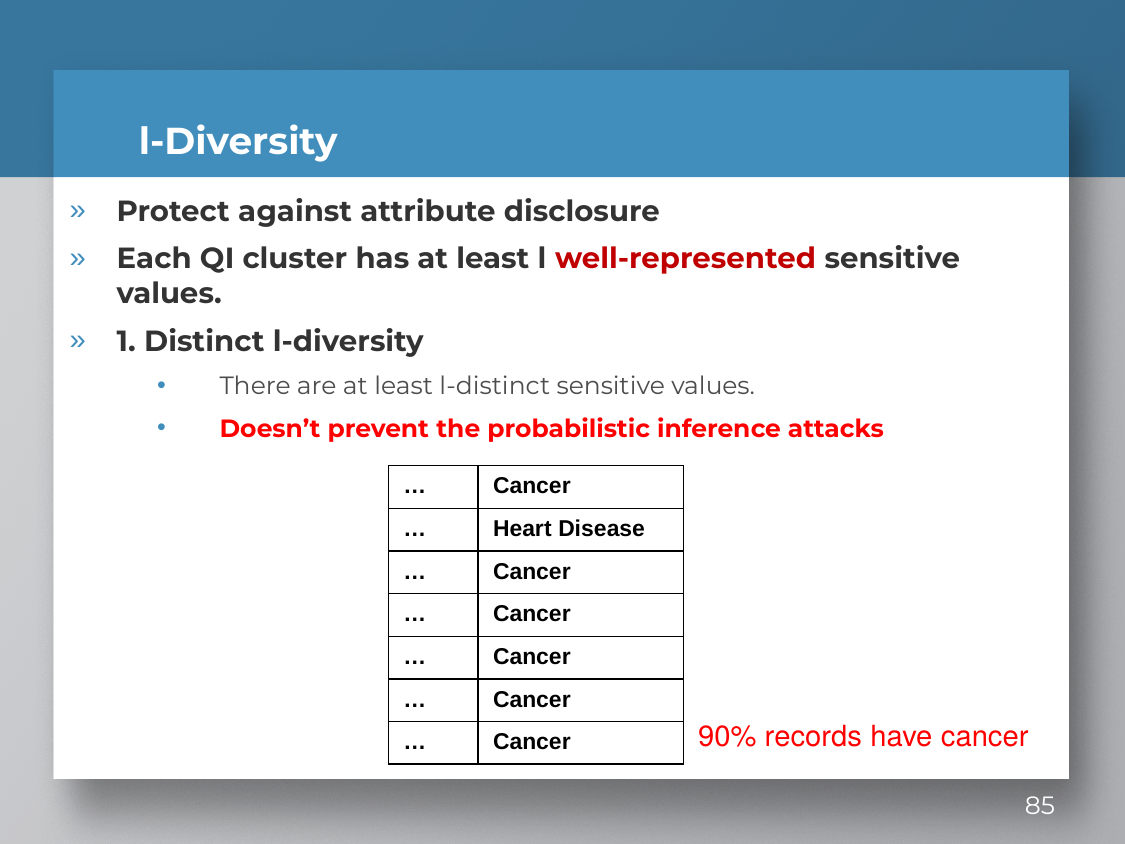

# l-Diversity
Protect against attribute disclosure
Each QI cluster has at least l well-represented sensitive values.
1. Distinct l-diversity
There are at least l-distinct sensitive values.
Doesn’t prevent the probabilistic inference attacks

| … | Cancer |
| --- | --- |
| … | Heart Disease |
| … | Cancer |
| … | Cancer |
| … | Cancer |
| … | Cancer |
| … | Cancer |
90% records have cancer
85